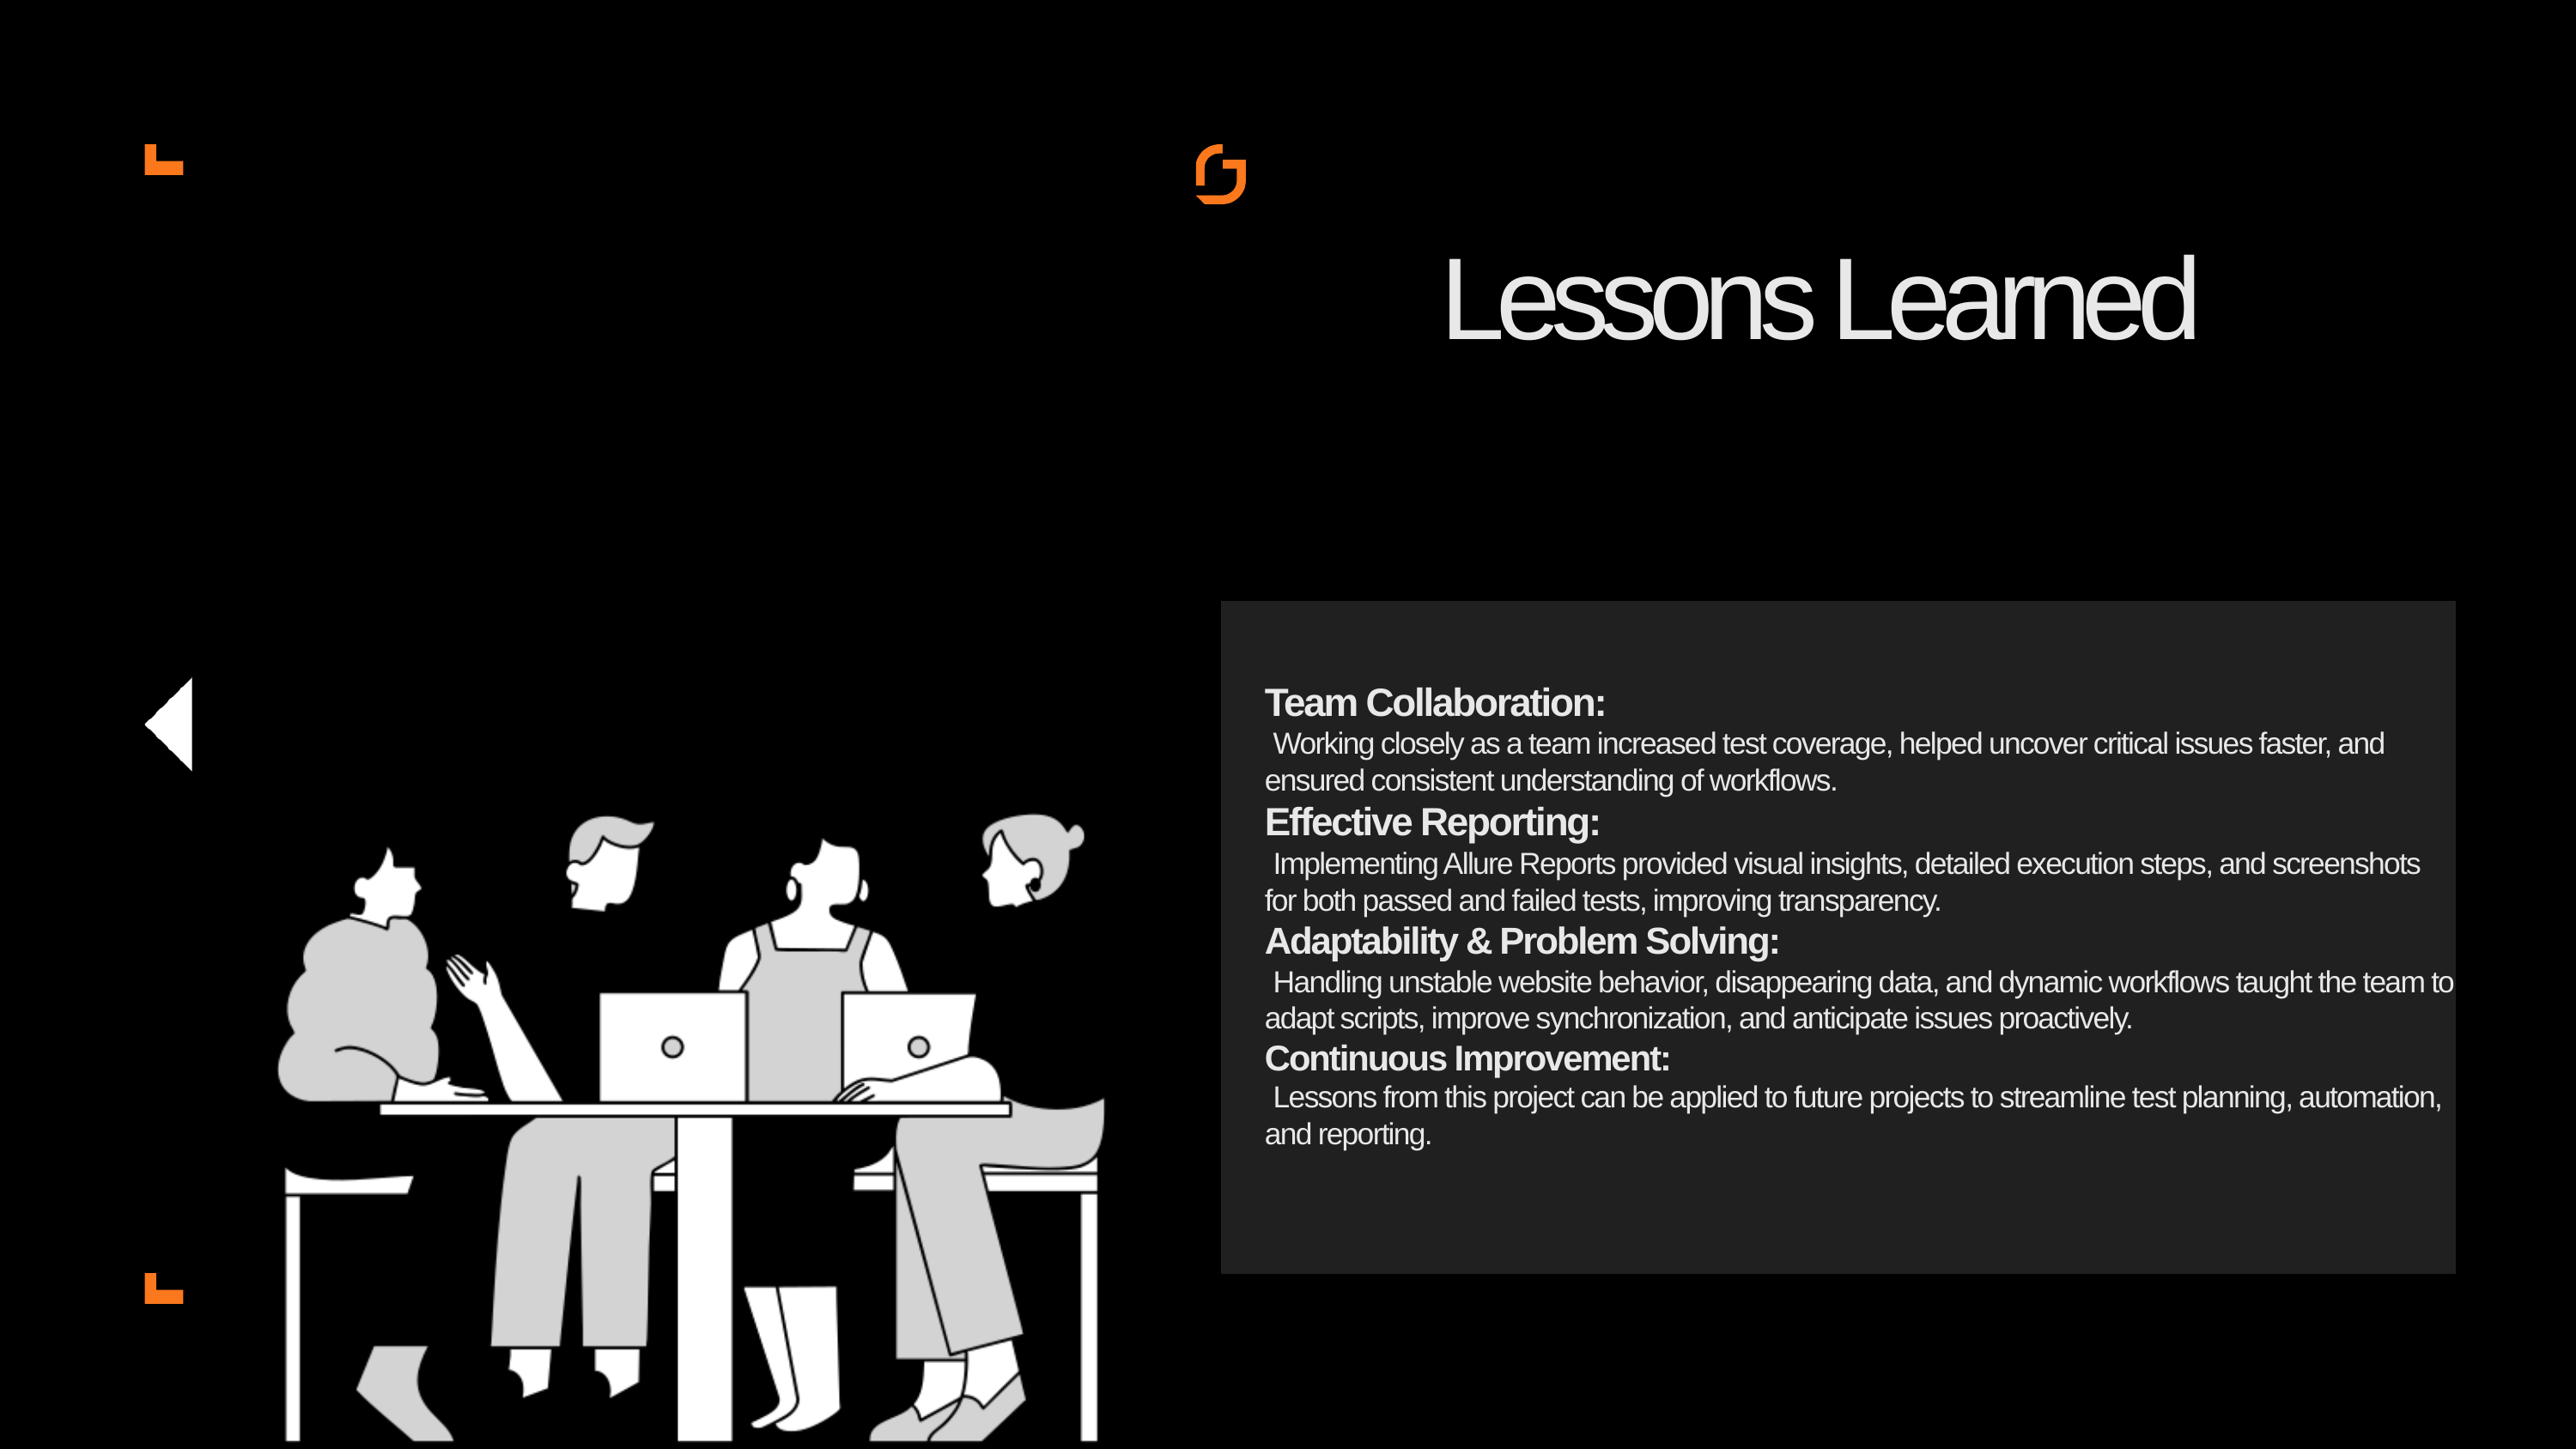

Lessons Learned

Team Collaboration:
 Working closely as a team increased test coverage, helped uncover critical issues faster, and ensured consistent understanding of workflows.
Effective Reporting:
 Implementing Allure Reports provided visual insights, detailed execution steps, and screenshots for both passed and failed tests, improving transparency.
Adaptability & Problem Solving:
 Handling unstable website behavior, disappearing data, and dynamic workflows taught the team to adapt scripts, improve synchronization, and anticipate issues proactively.
Continuous Improvement:
 Lessons from this project can be applied to future projects to streamline test planning, automation, and reporting.